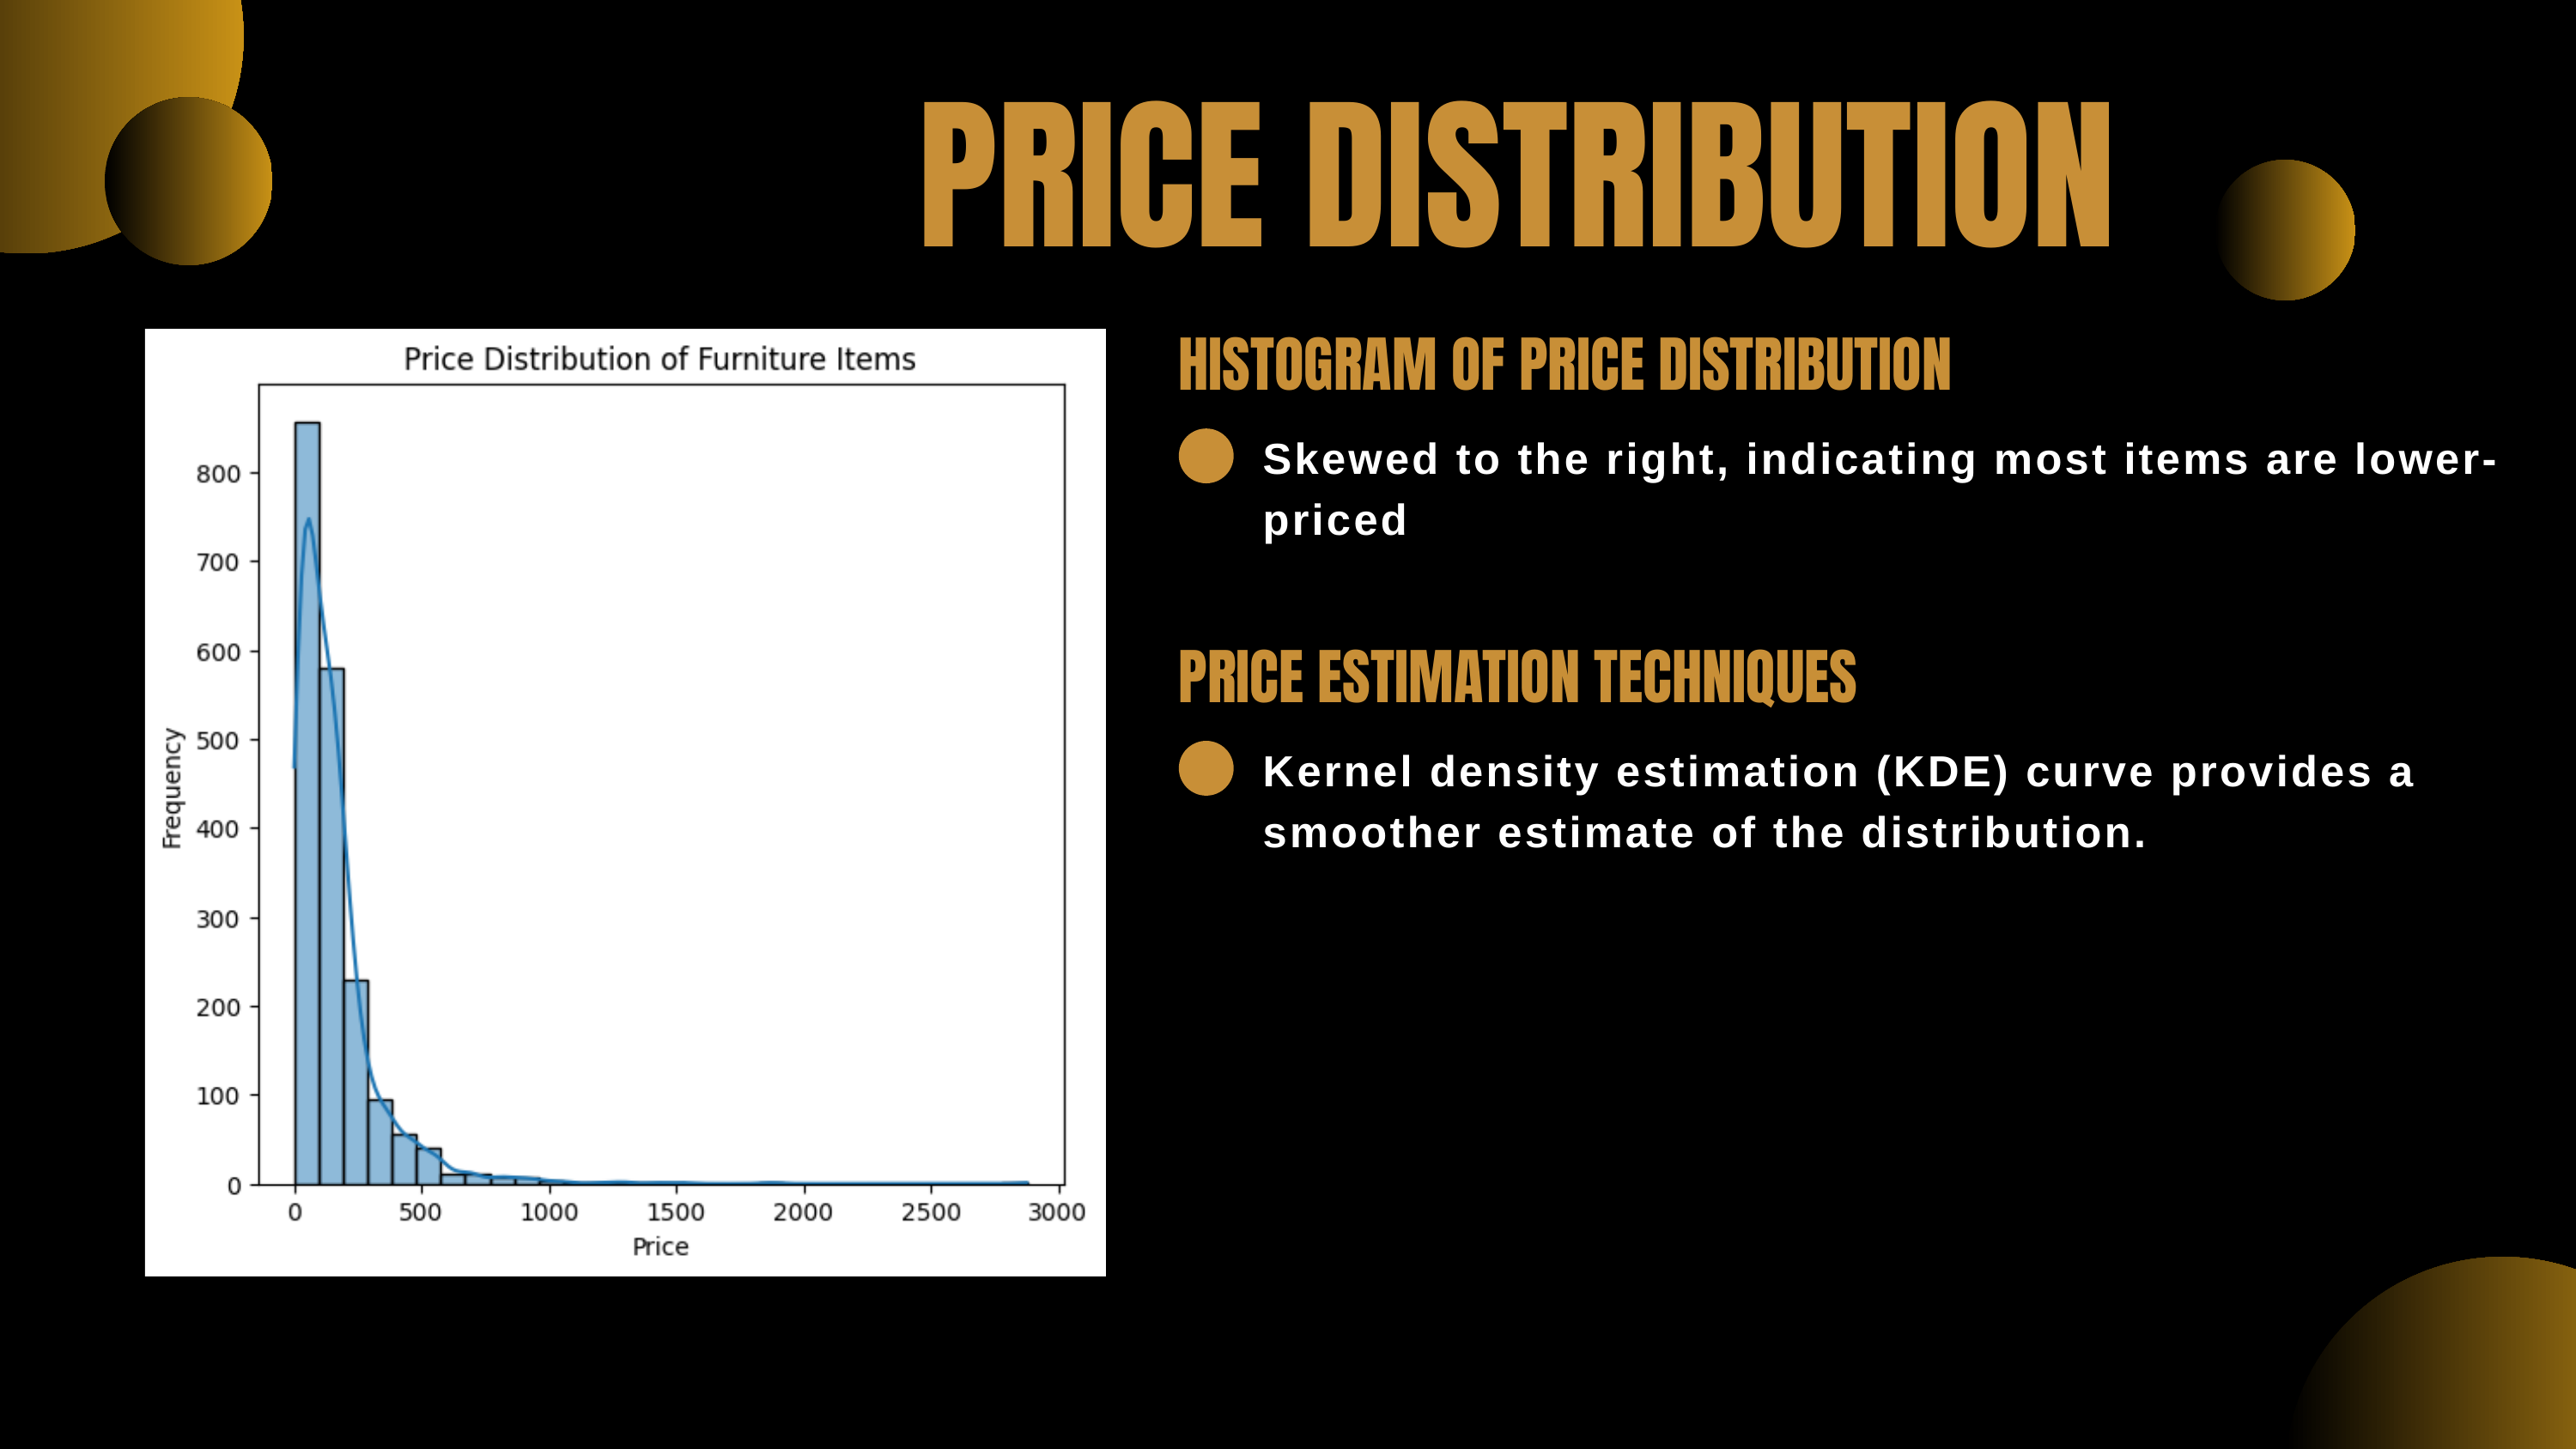

PRICE DISTRIBUTION

HISTOGRAM OF PRICE DISTRIBUTION
Skewed to the right, indicating most items are lower-priced

PRICE ESTIMATION TECHNIQUES
Kernel density estimation (KDE) curve provides a smoother estimate of the distribution.